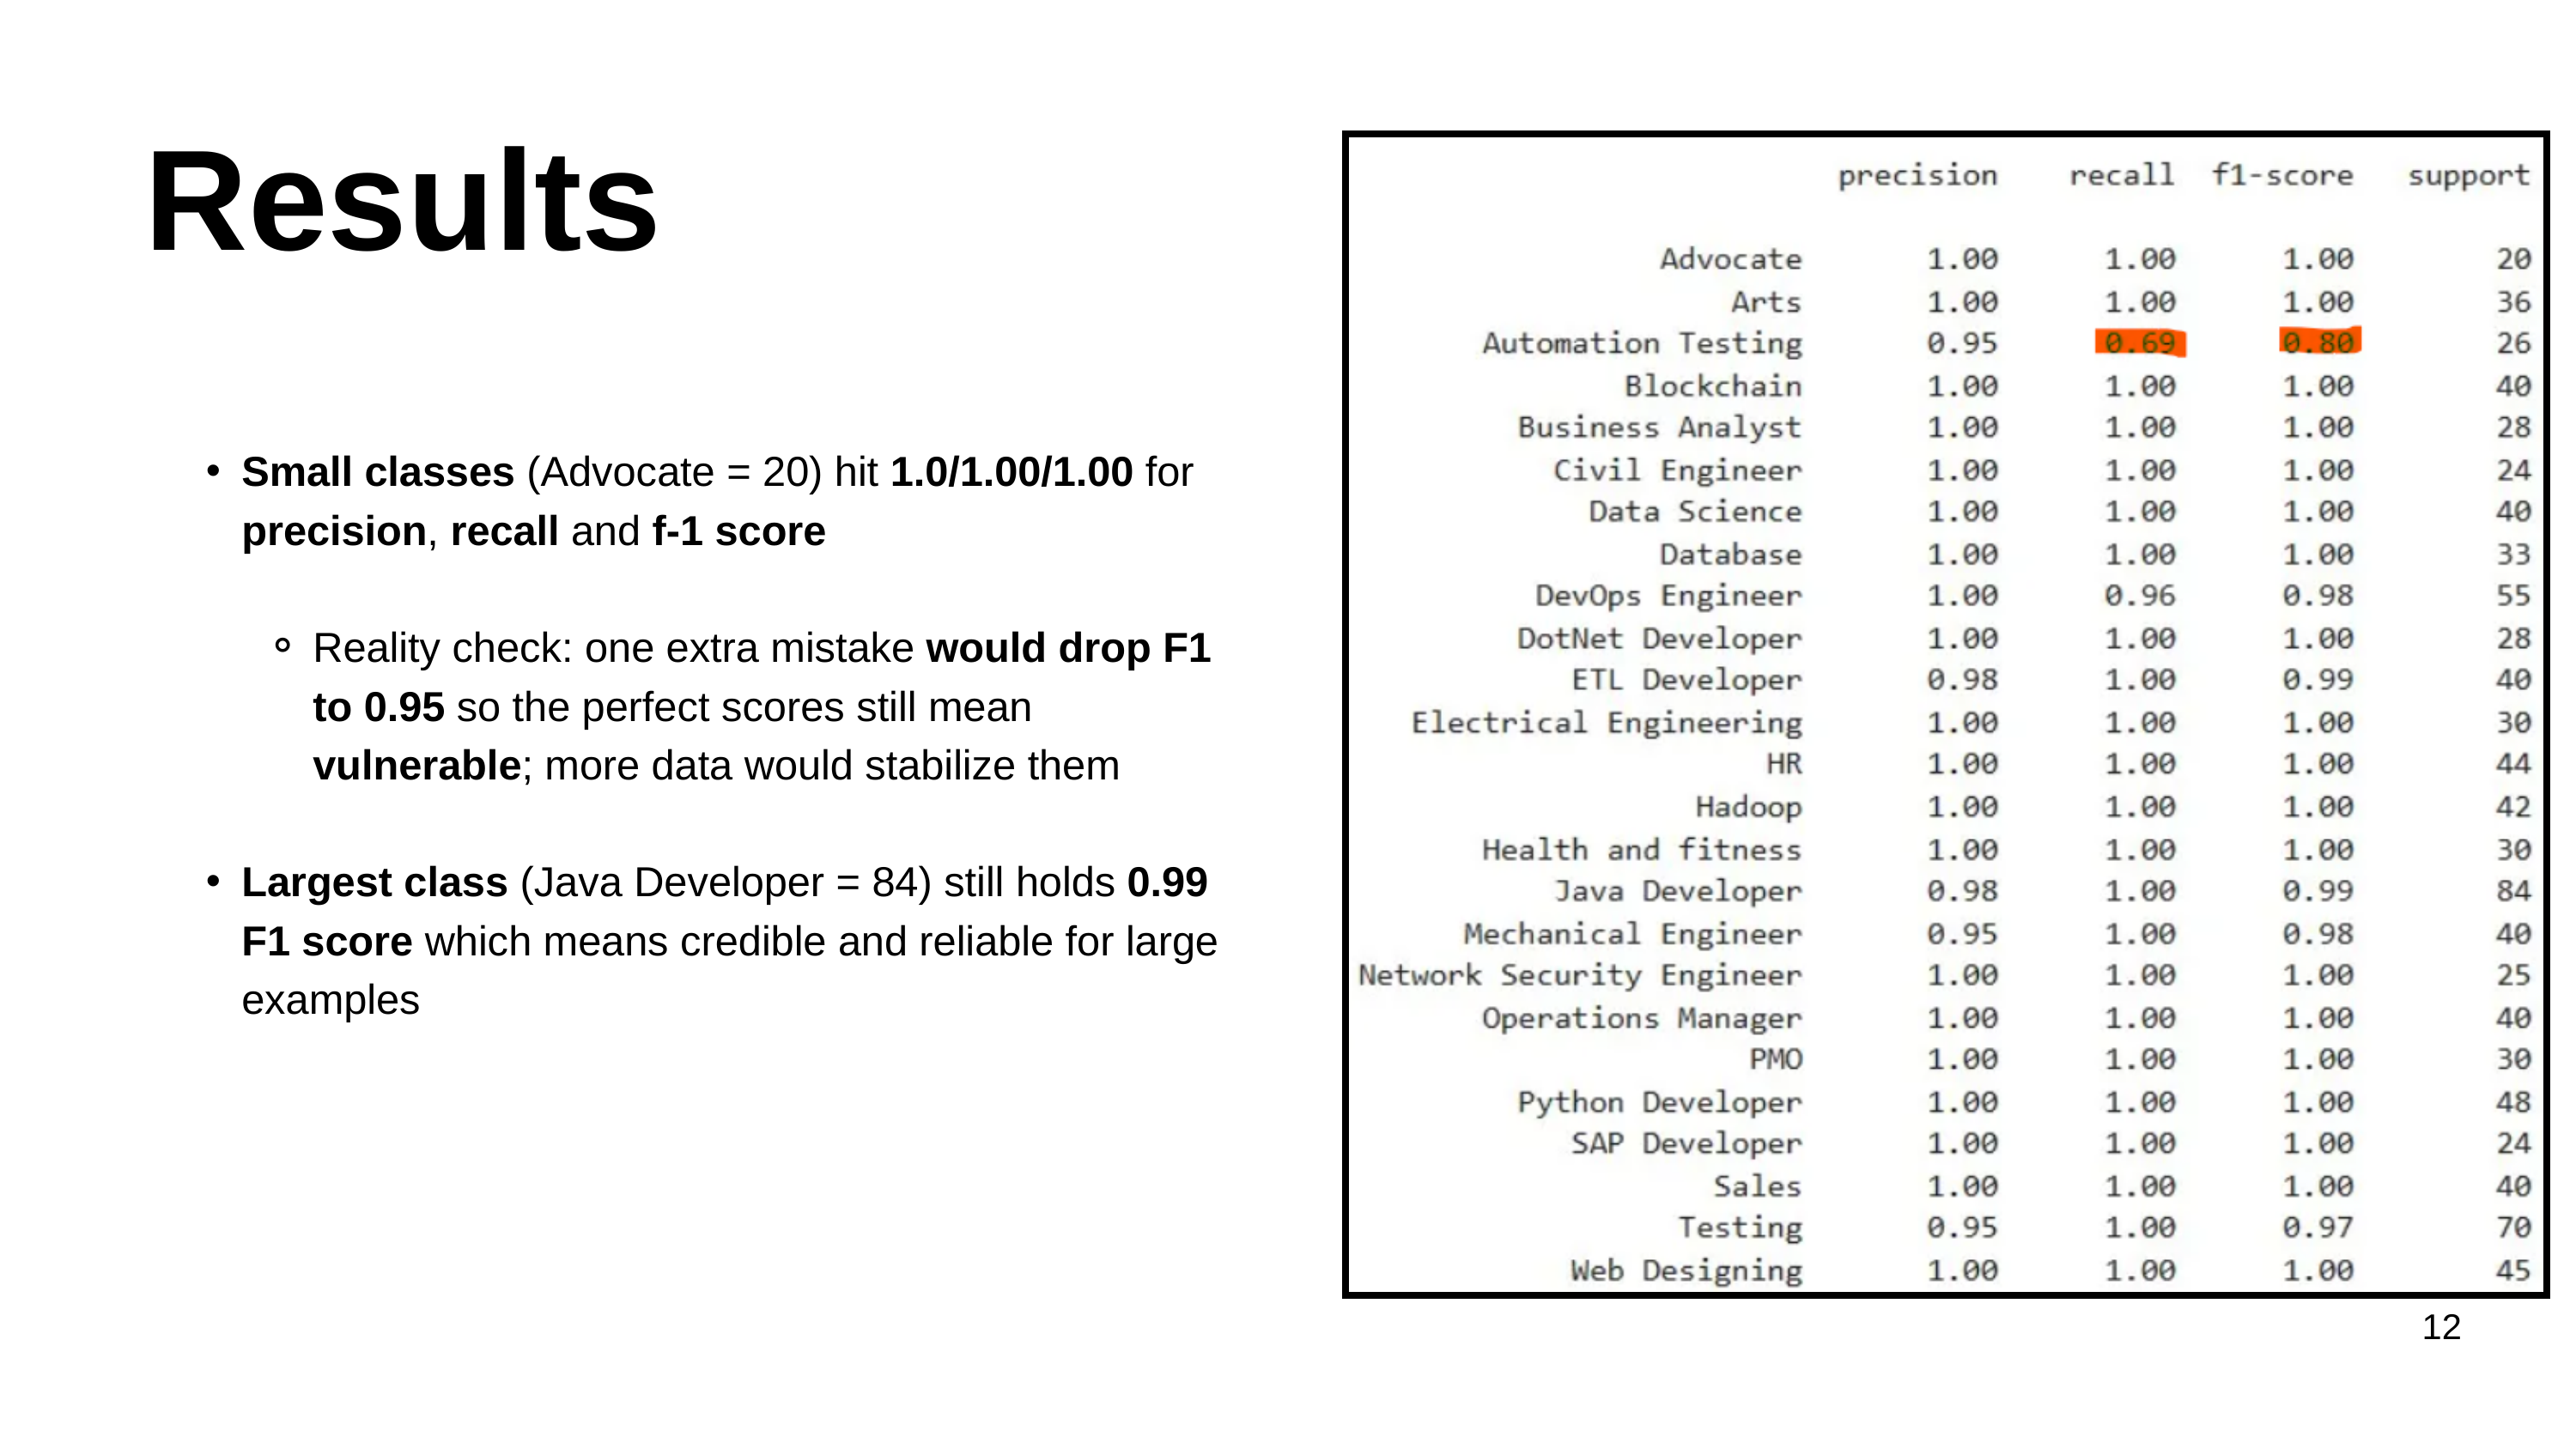

Results

Small classes (Advocate = 20) hit 1.0/1.00/1.00 for precision, recall and f-1 score

Reality check: one extra mistake would drop F1 to 0.95 so the perfect scores still mean vulnerable; more data would stabilize them

Largest class (Java Developer = 84) still holds 0.99 F1 score which means credible and reliable for large examples
12